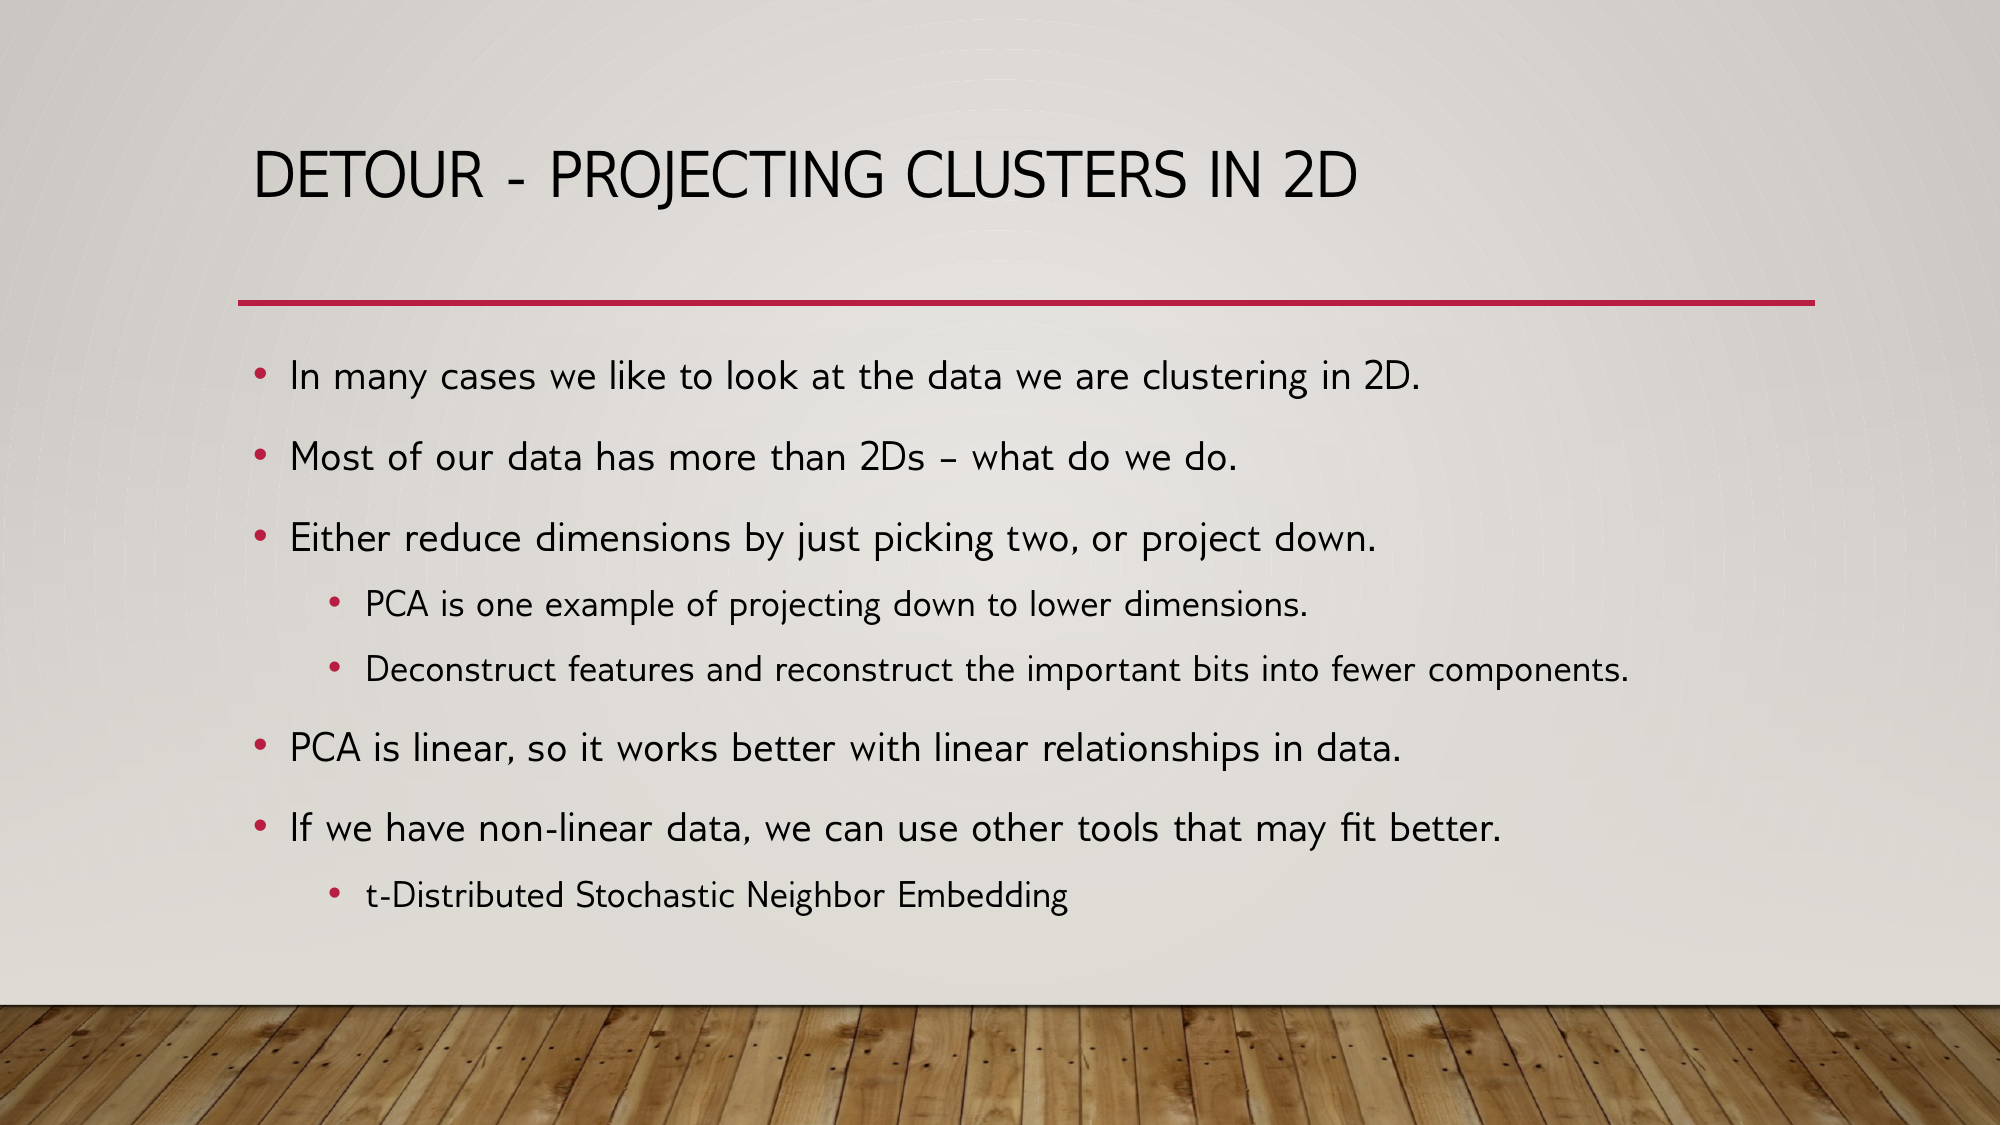

# Detour - Projecting Clusters in 2D
In many cases we like to look at the data we are clustering in 2D.
Most of our data has more than 2Ds – what do we do.
Either reduce dimensions by just picking two, or project down.
PCA is one example of projecting down to lower dimensions.
Deconstruct features and reconstruct the important bits into fewer components.
PCA is linear, so it works better with linear relationships in data.
If we have non-linear data, we can use other tools that may fit better.
t-Distributed Stochastic Neighbor Embedding